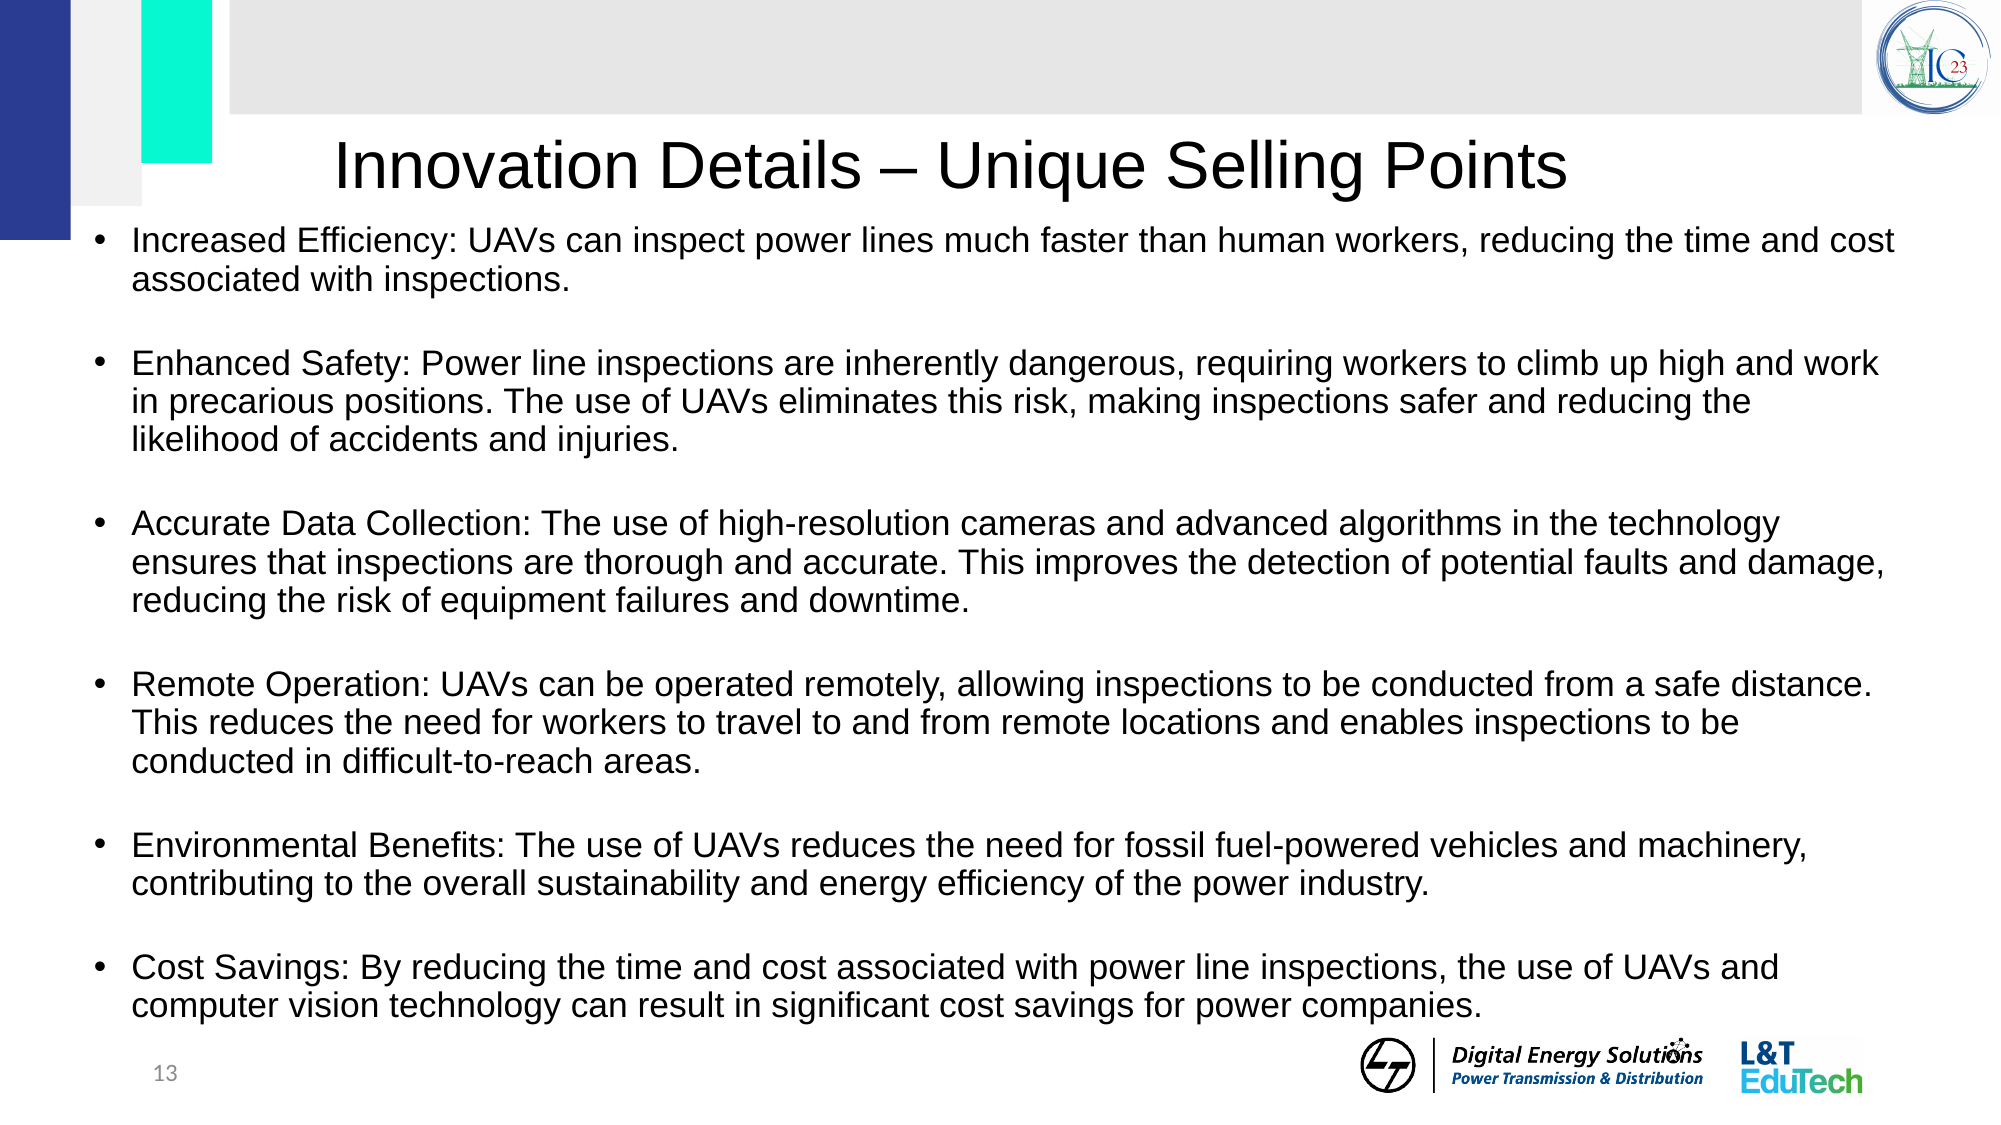

# Innovation Details – Unique Selling Points
Increased Efficiency: UAVs can inspect power lines much faster than human workers, reducing the time and cost associated with inspections.
Enhanced Safety: Power line inspections are inherently dangerous, requiring workers to climb up high and work in precarious positions. The use of UAVs eliminates this risk, making inspections safer and reducing the likelihood of accidents and injuries.
Accurate Data Collection: The use of high-resolution cameras and advanced algorithms in the technology ensures that inspections are thorough and accurate. This improves the detection of potential faults and damage, reducing the risk of equipment failures and downtime.
Remote Operation: UAVs can be operated remotely, allowing inspections to be conducted from a safe distance. This reduces the need for workers to travel to and from remote locations and enables inspections to be conducted in difficult-to-reach areas.
Environmental Benefits: The use of UAVs reduces the need for fossil fuel-powered vehicles and machinery, contributing to the overall sustainability and energy efficiency of the power industry.
Cost Savings: By reducing the time and cost associated with power line inspections, the use of UAVs and computer vision technology can result in significant cost savings for power companies.

13